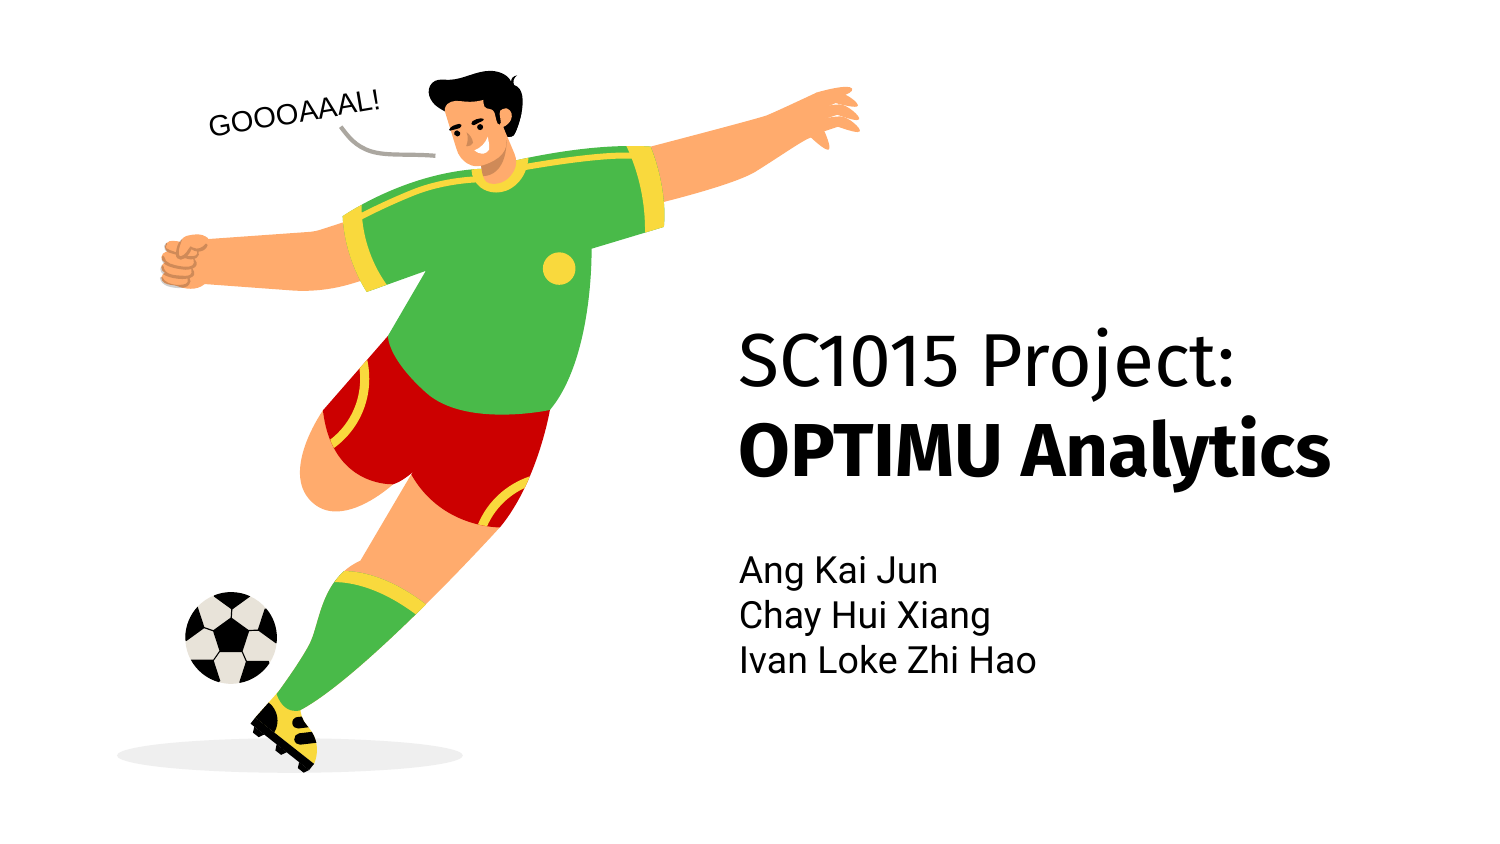

GOOOAAAL!

SC1015 Project:
OPTIMU Analytics
Ang Kai Jun
Chay Hui Xiang
Ivan Loke Zhi Hao